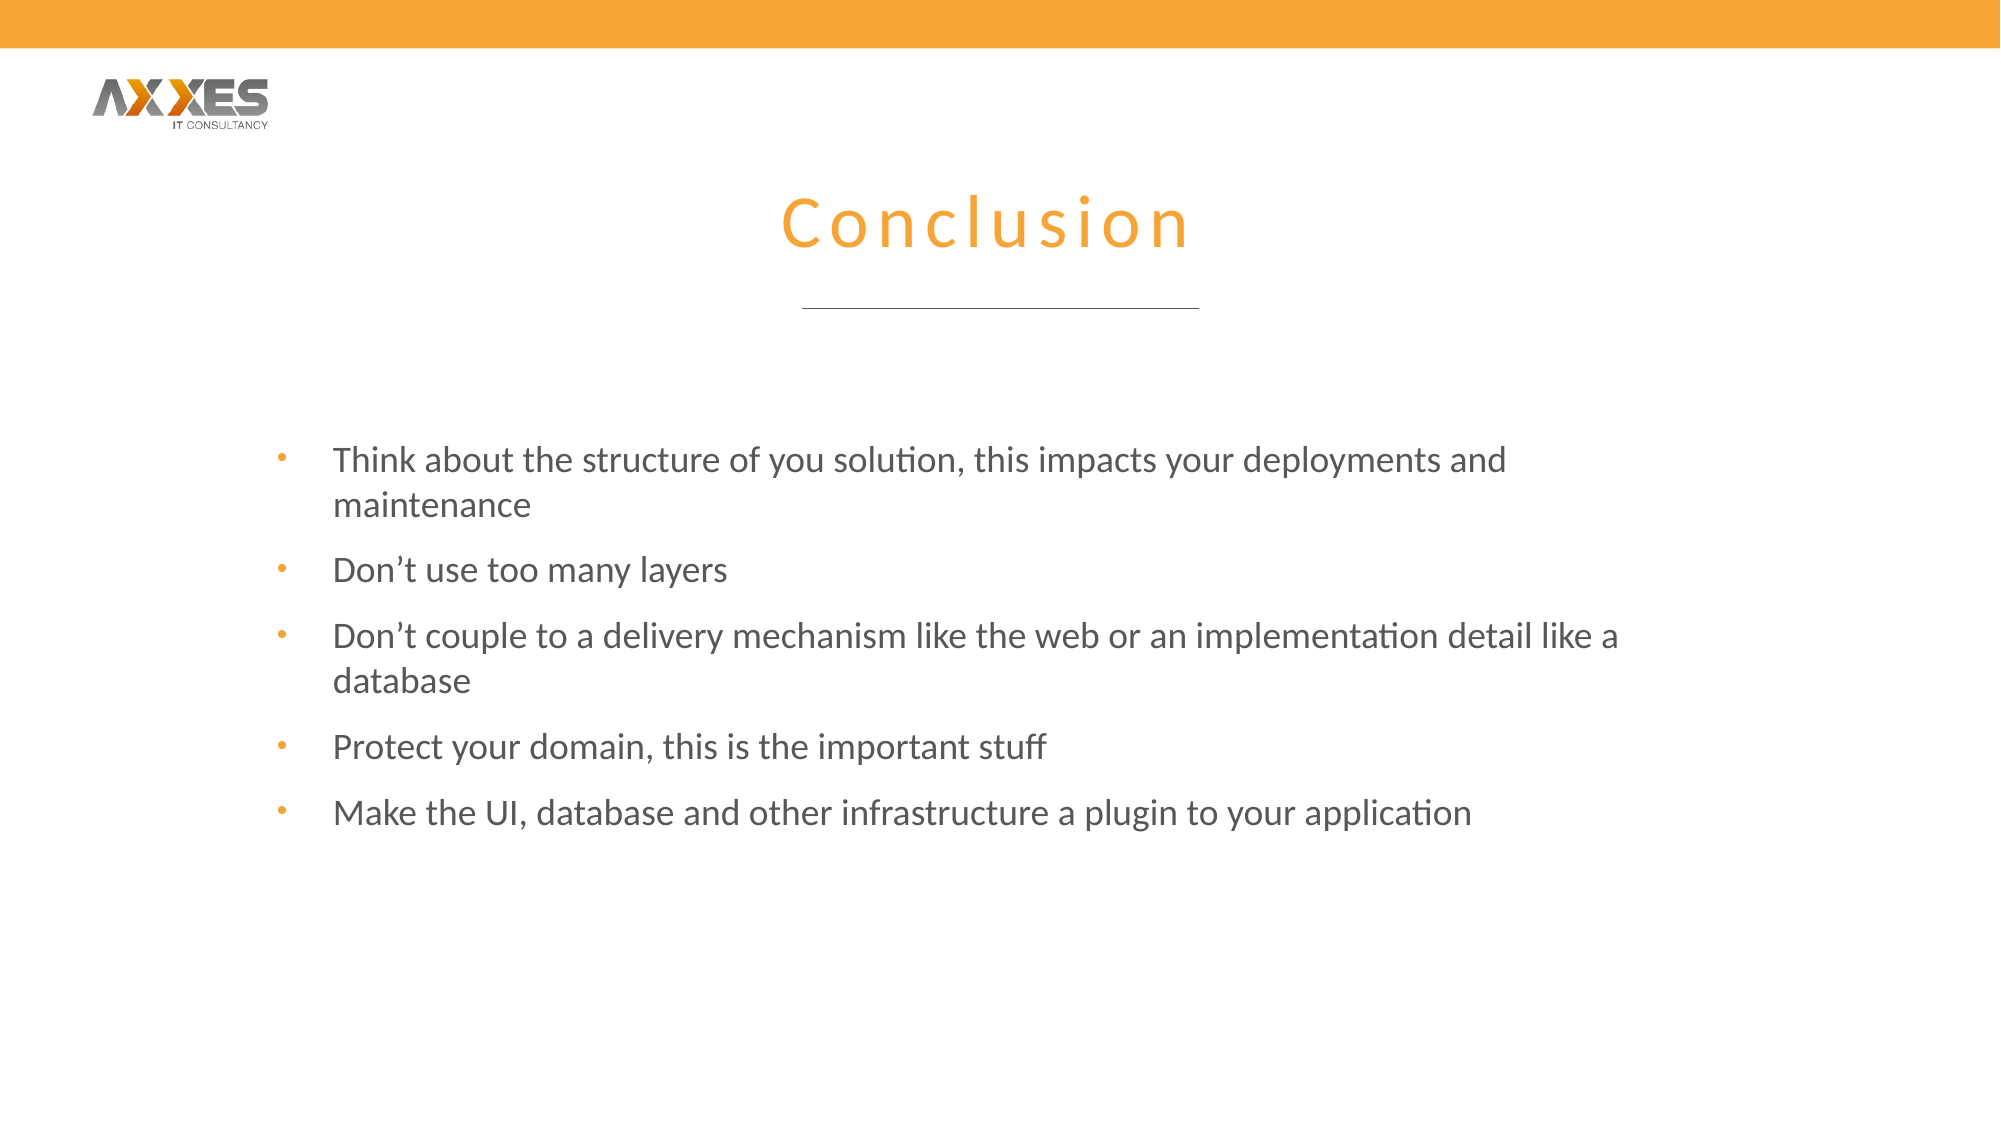

# Conclusion
Think about the structure of you solution, this impacts your deployments and maintenance
Don’t use too many layers
Don’t couple to a delivery mechanism like the web or an implementation detail like a database
Protect your domain, this is the important stuff
Make the UI, database and other infrastructure a plugin to your application